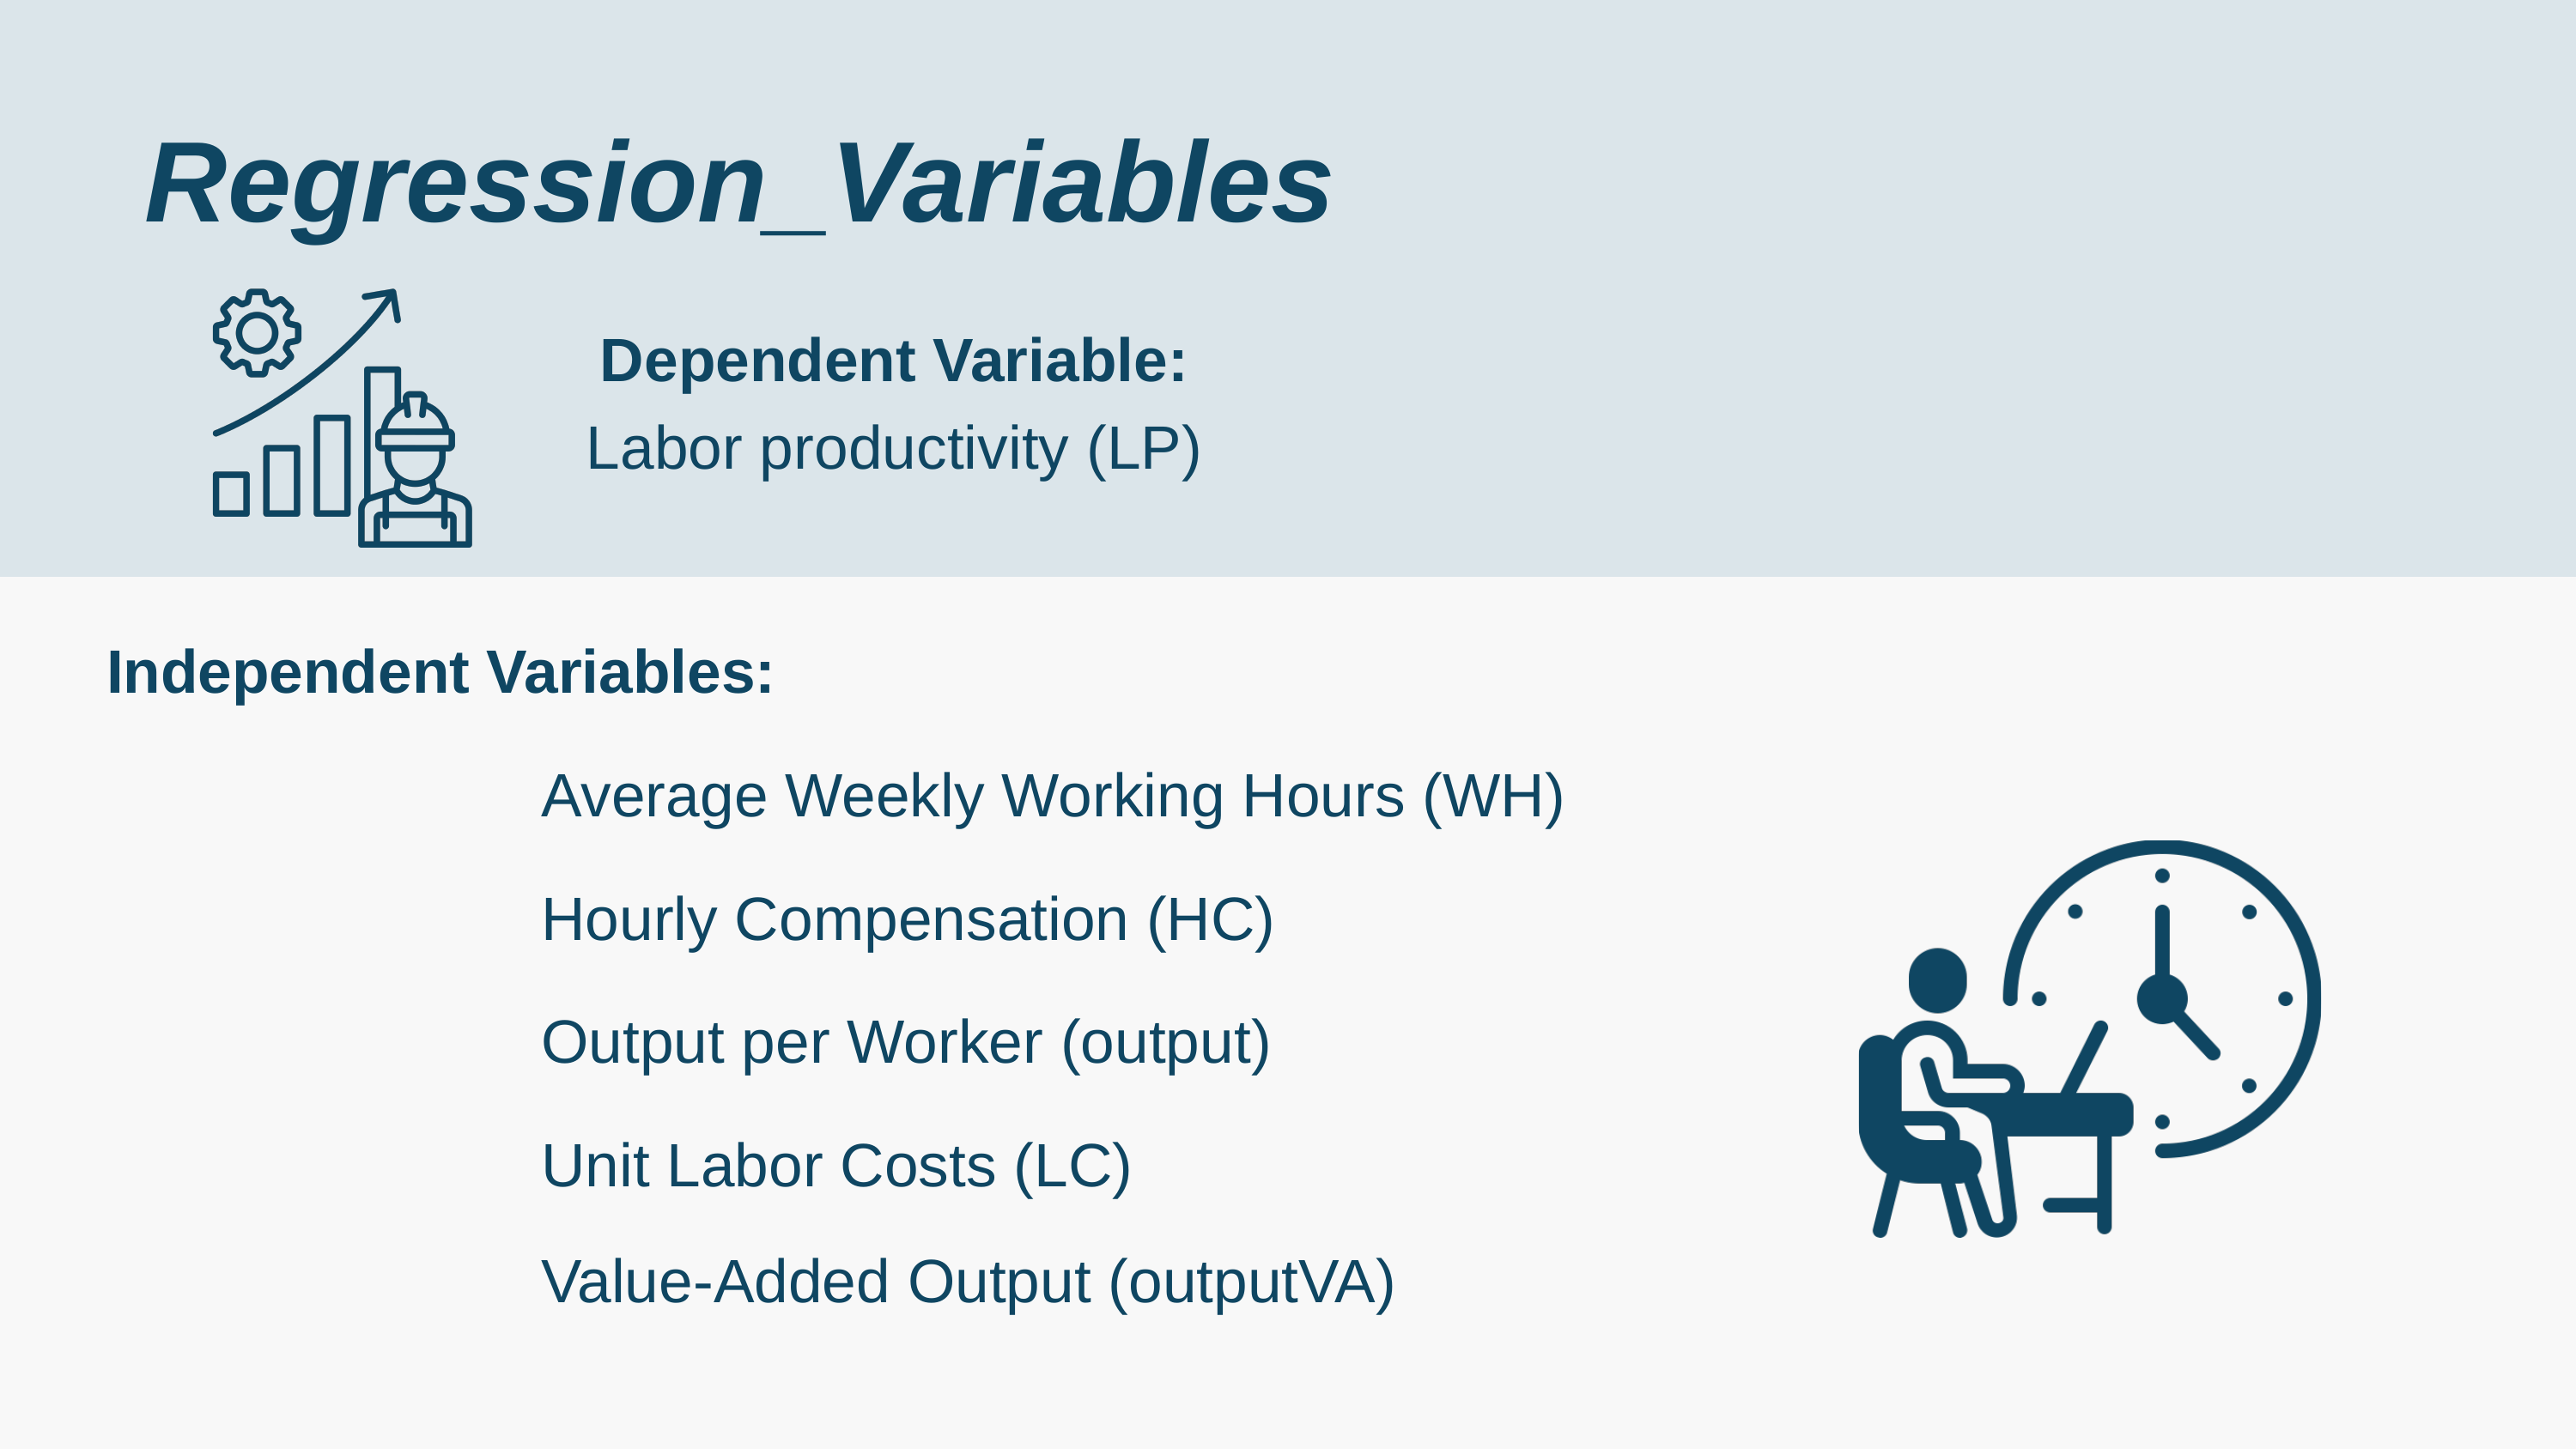

Regression_Variables

Dependent Variable:
Labor productivity (LP)
Independent Variables:
Average Weekly Working Hours (WH)

Hourly Compensation (HC)
Output per Worker (output)
Unit Labor Costs (LC)
Value-Added Output (outputVA)